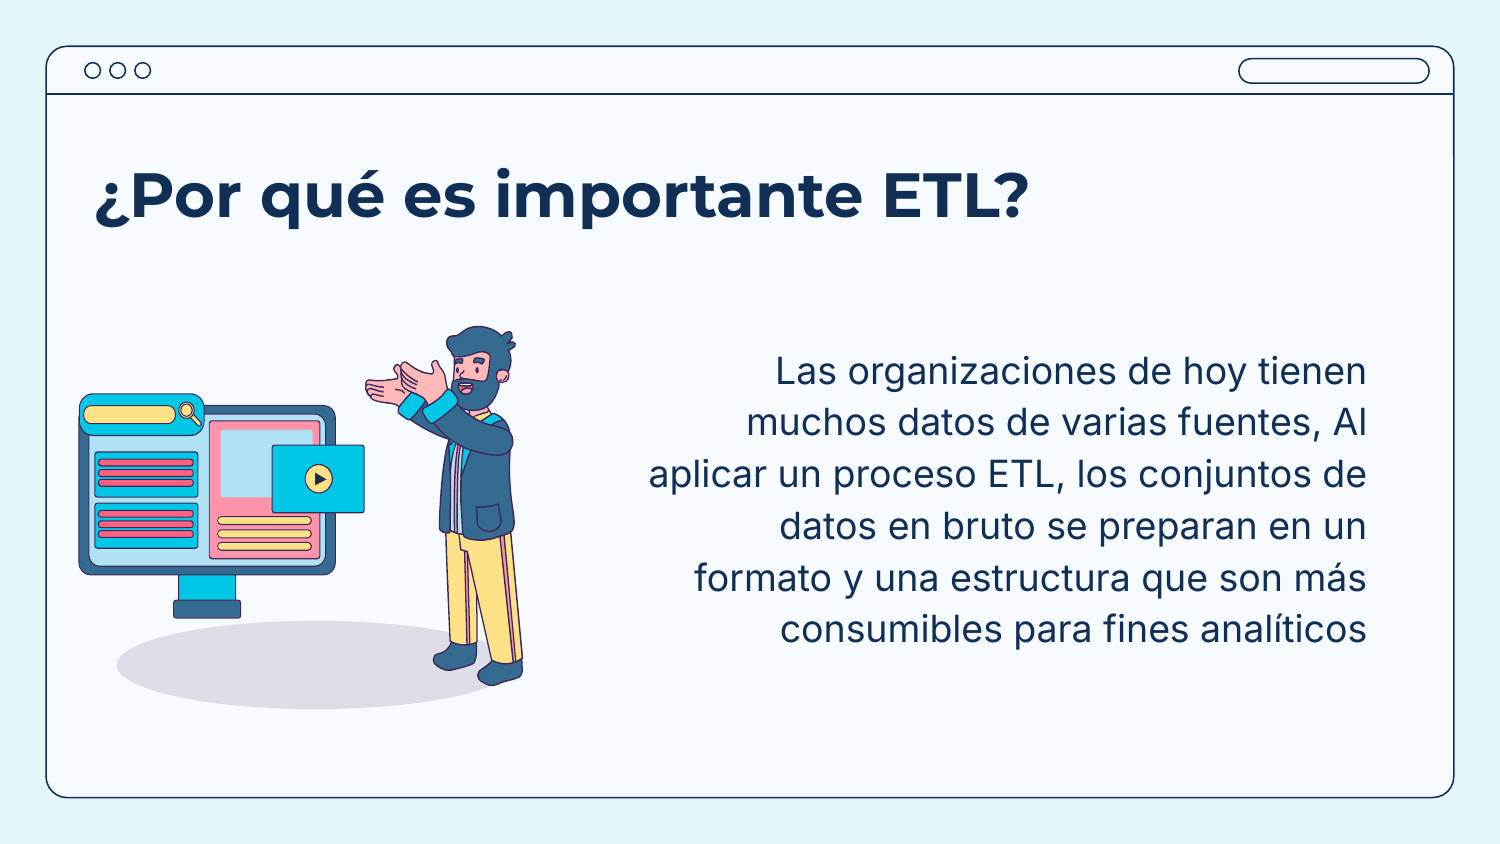

# ¿Por qué es importante ETL?
Las organizaciones de hoy tienen muchos datos de varias fuentes, Al aplicar un proceso ETL, los conjuntos de datos en bruto se preparan en un formato y una estructura que son más consumibles para fines analíticos